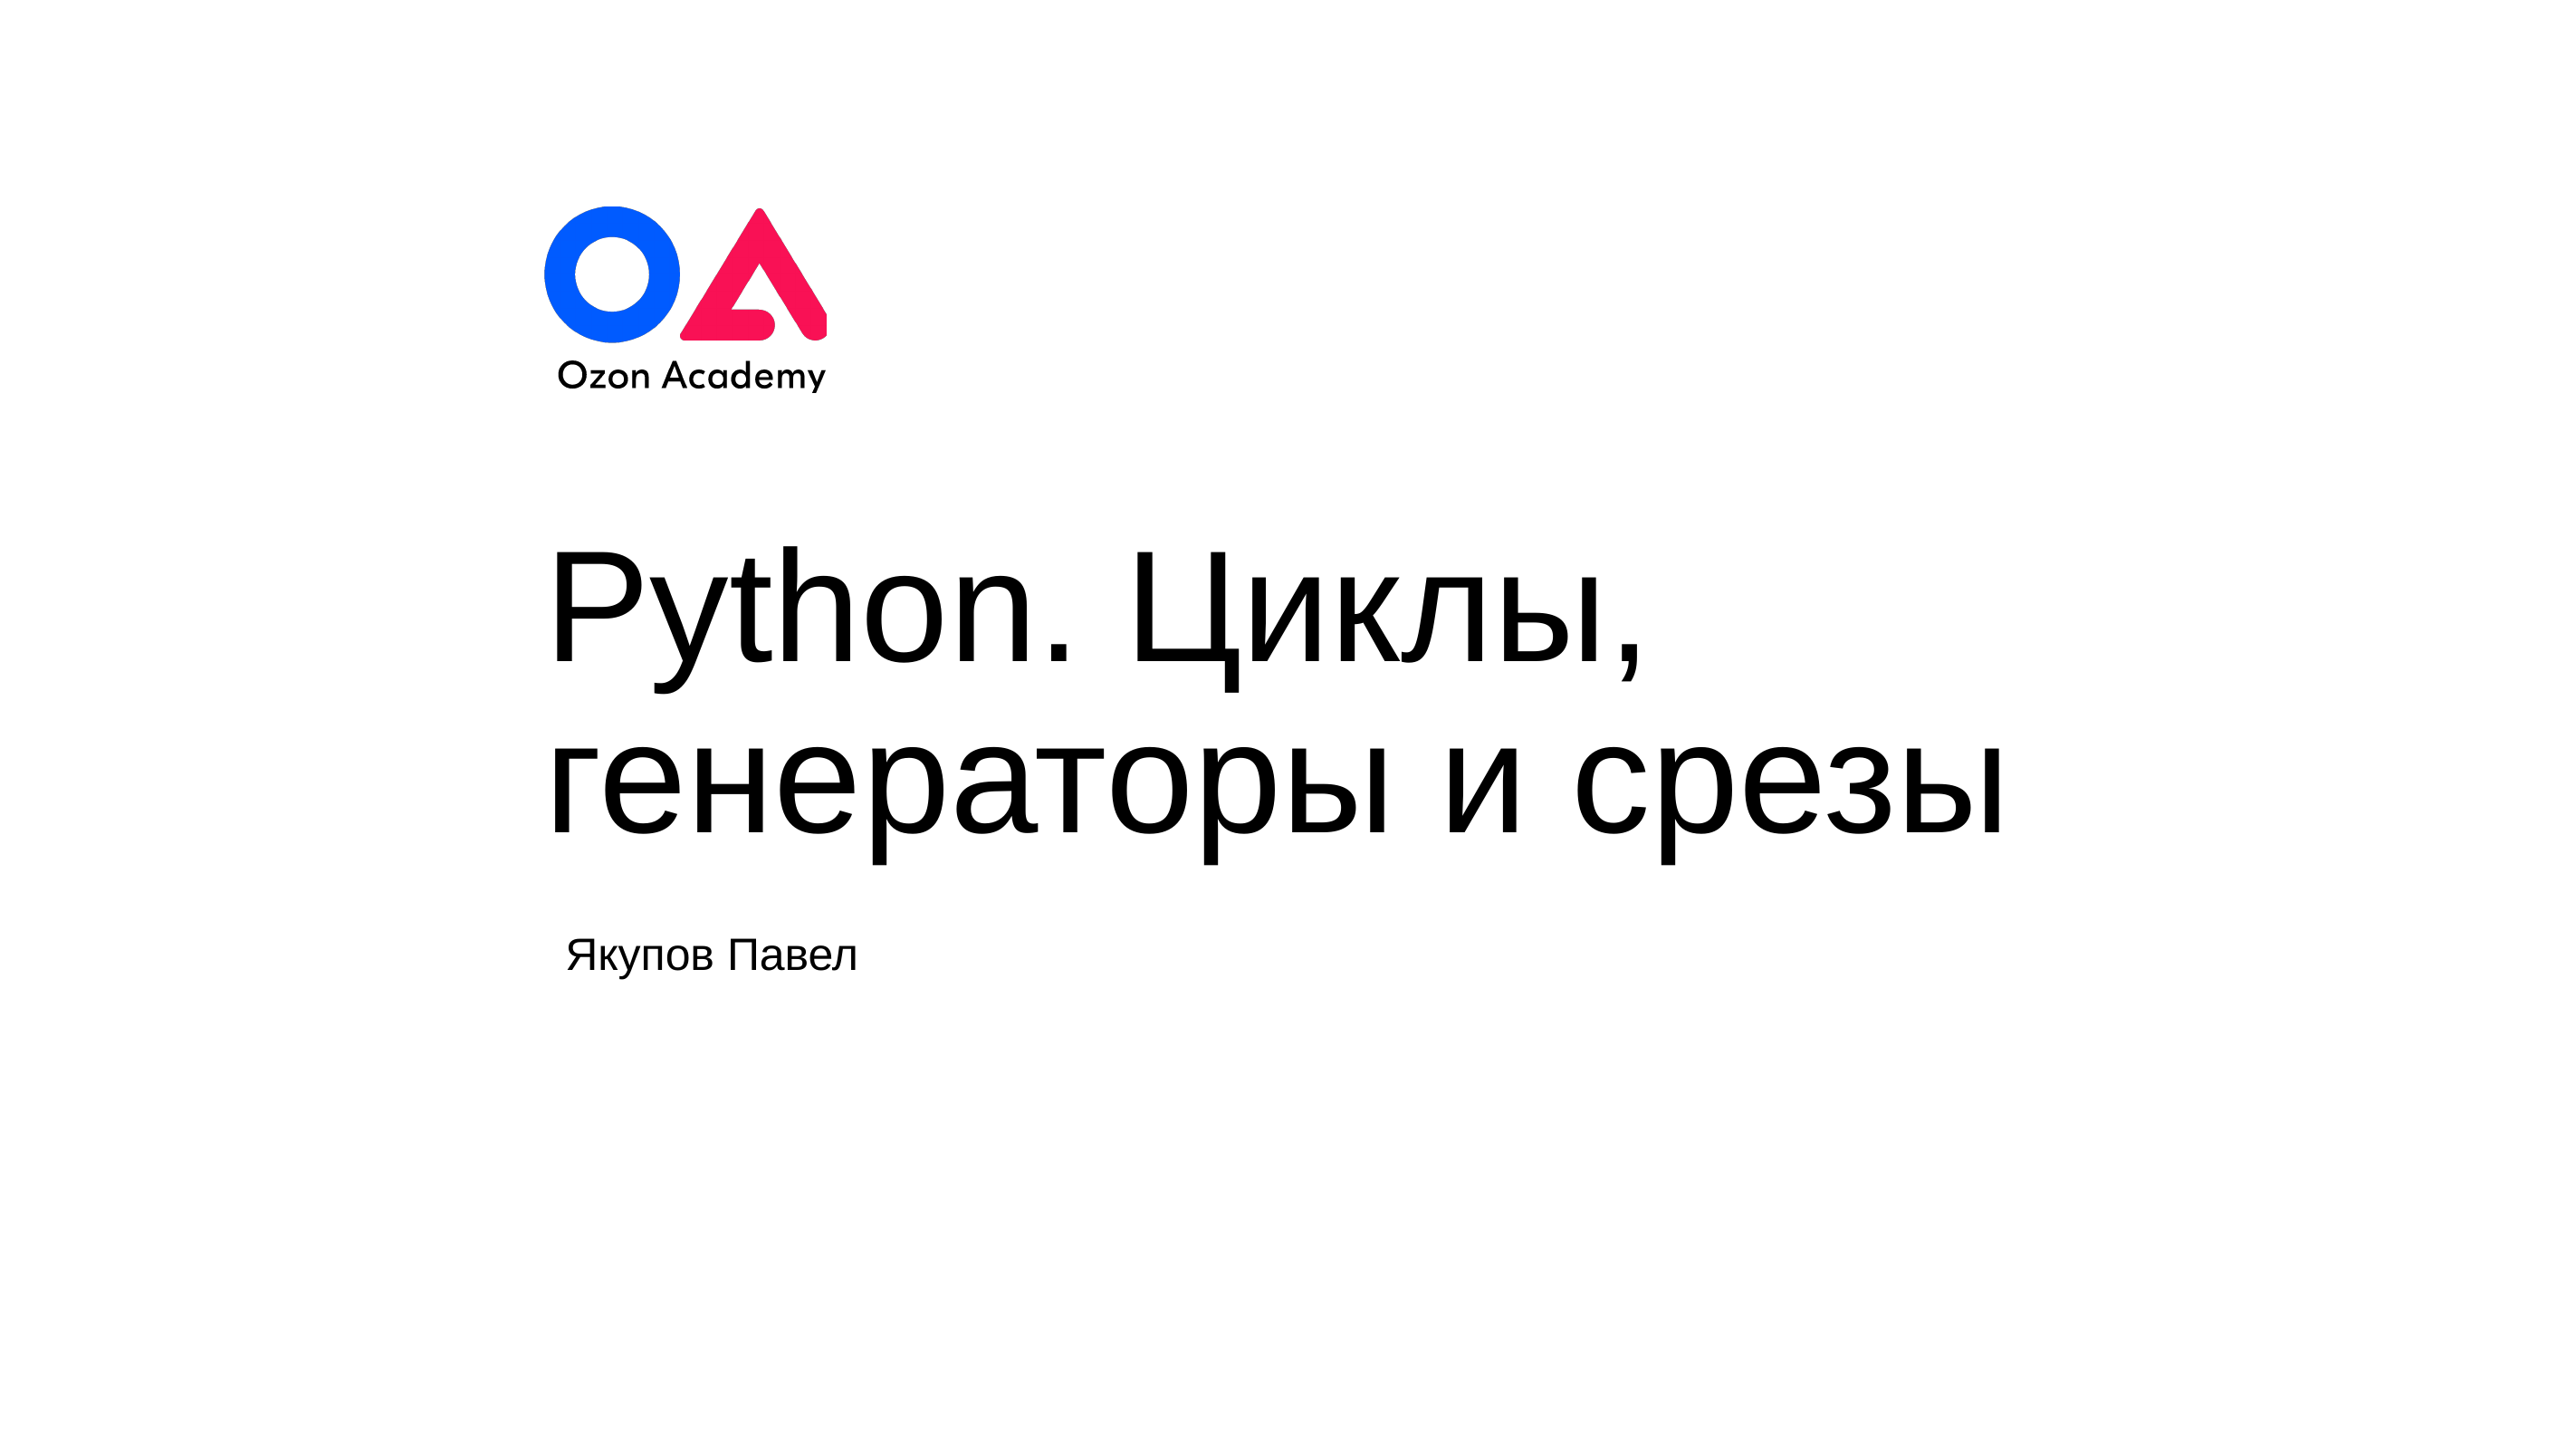

# Python. Циклы, генераторы и срезы
Якупов Павел